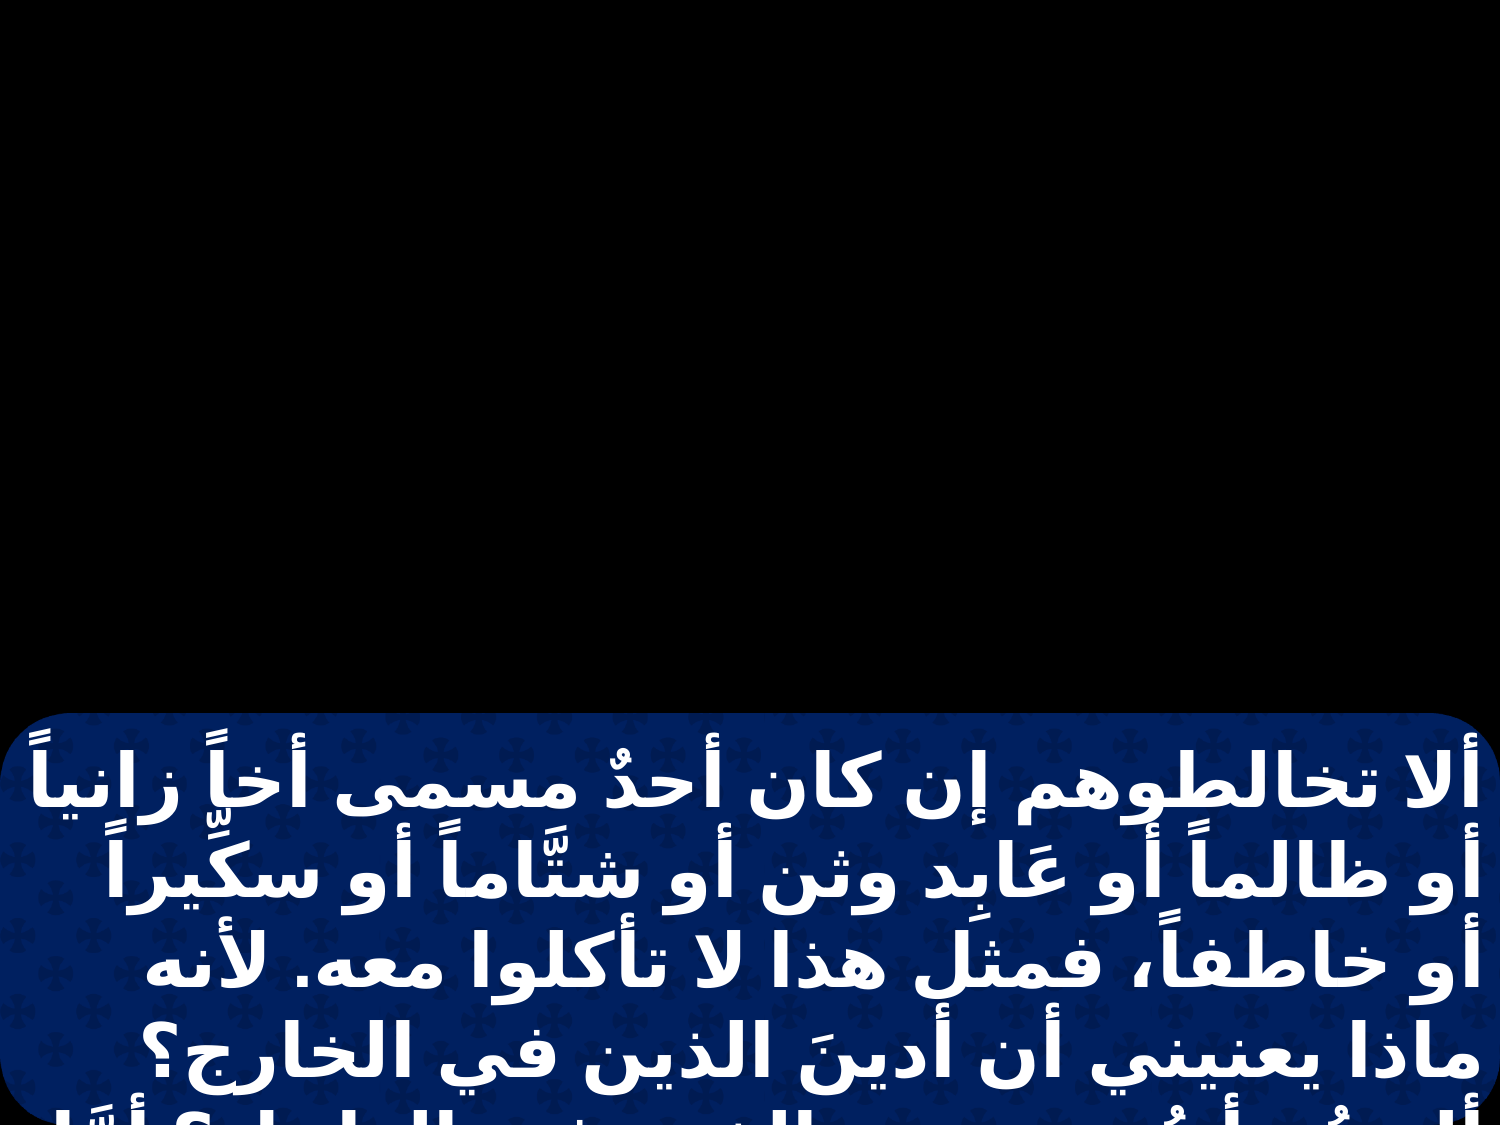

ألا تخالطوهم إن كان أحدٌ مسمى أخاً زانياً أو ظالماً أو عَابِد وثن أو شتَّاماً أو سكِّيراً أو خاطفاً، فمثل هذا لا تأكلوا معه. لأنه ماذا يعنيني أن أدينَ الذين في الخارج؟ ألستُم أنتُم تدينون الذين في الداخل؟ أمَّا الذين في الخارج فإنَّ اللَّـه يَدينُهُم.